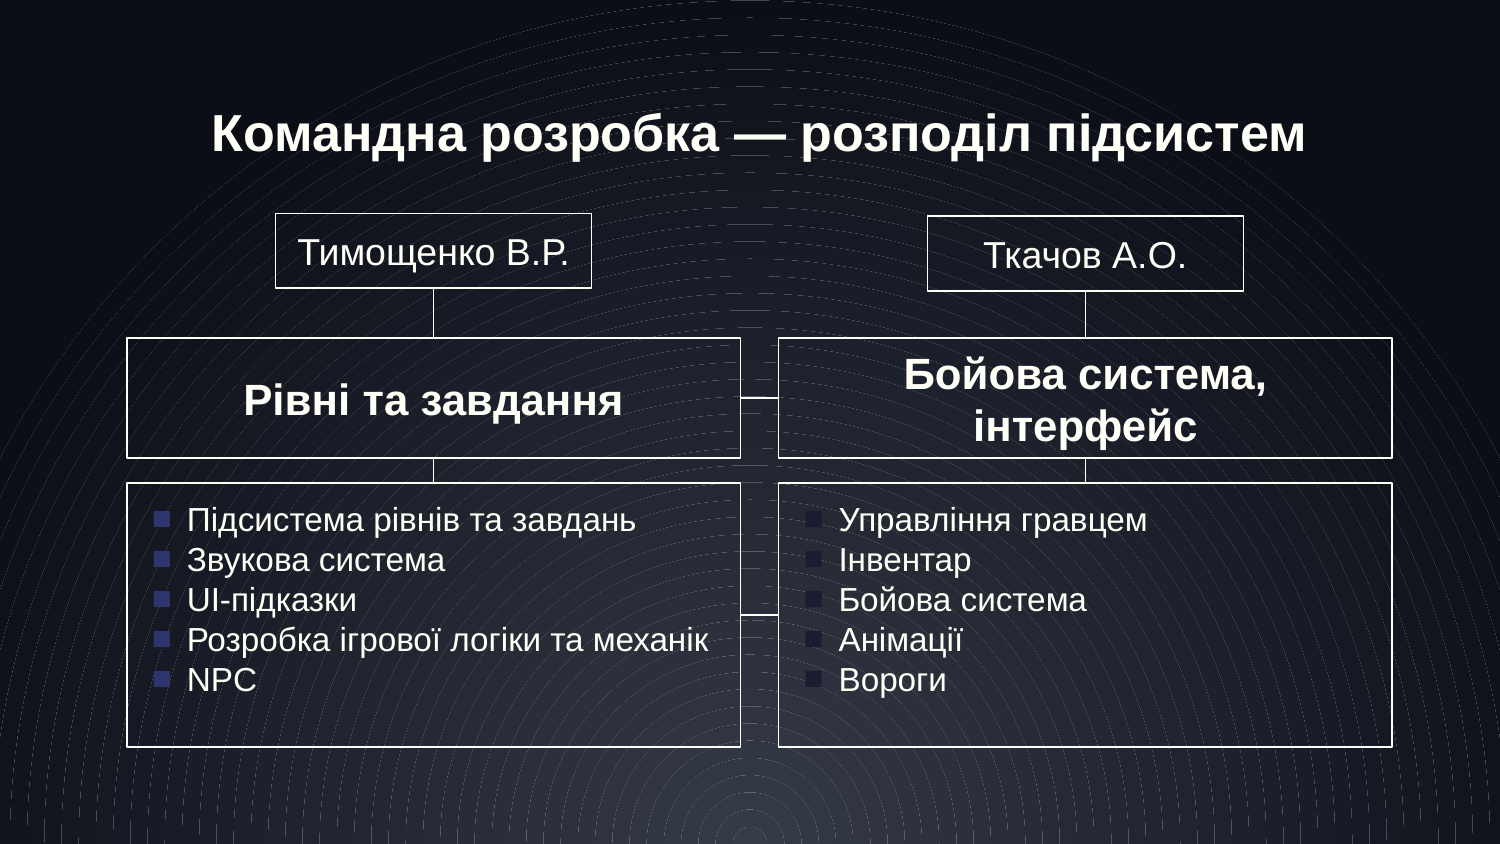

# Командна розробка — розподіл підсистем
Тимощенко В.Р.
Ткачов А.О.
Рівні та завдання
Бойова система, інтерфейс
Підсистема рівнів та завдань
Звукова система
UI-підказки
Розробка ігрової логіки та механік
NPC
Управління гравцем
Інвентар
Бойова система
Анімації
Вороги